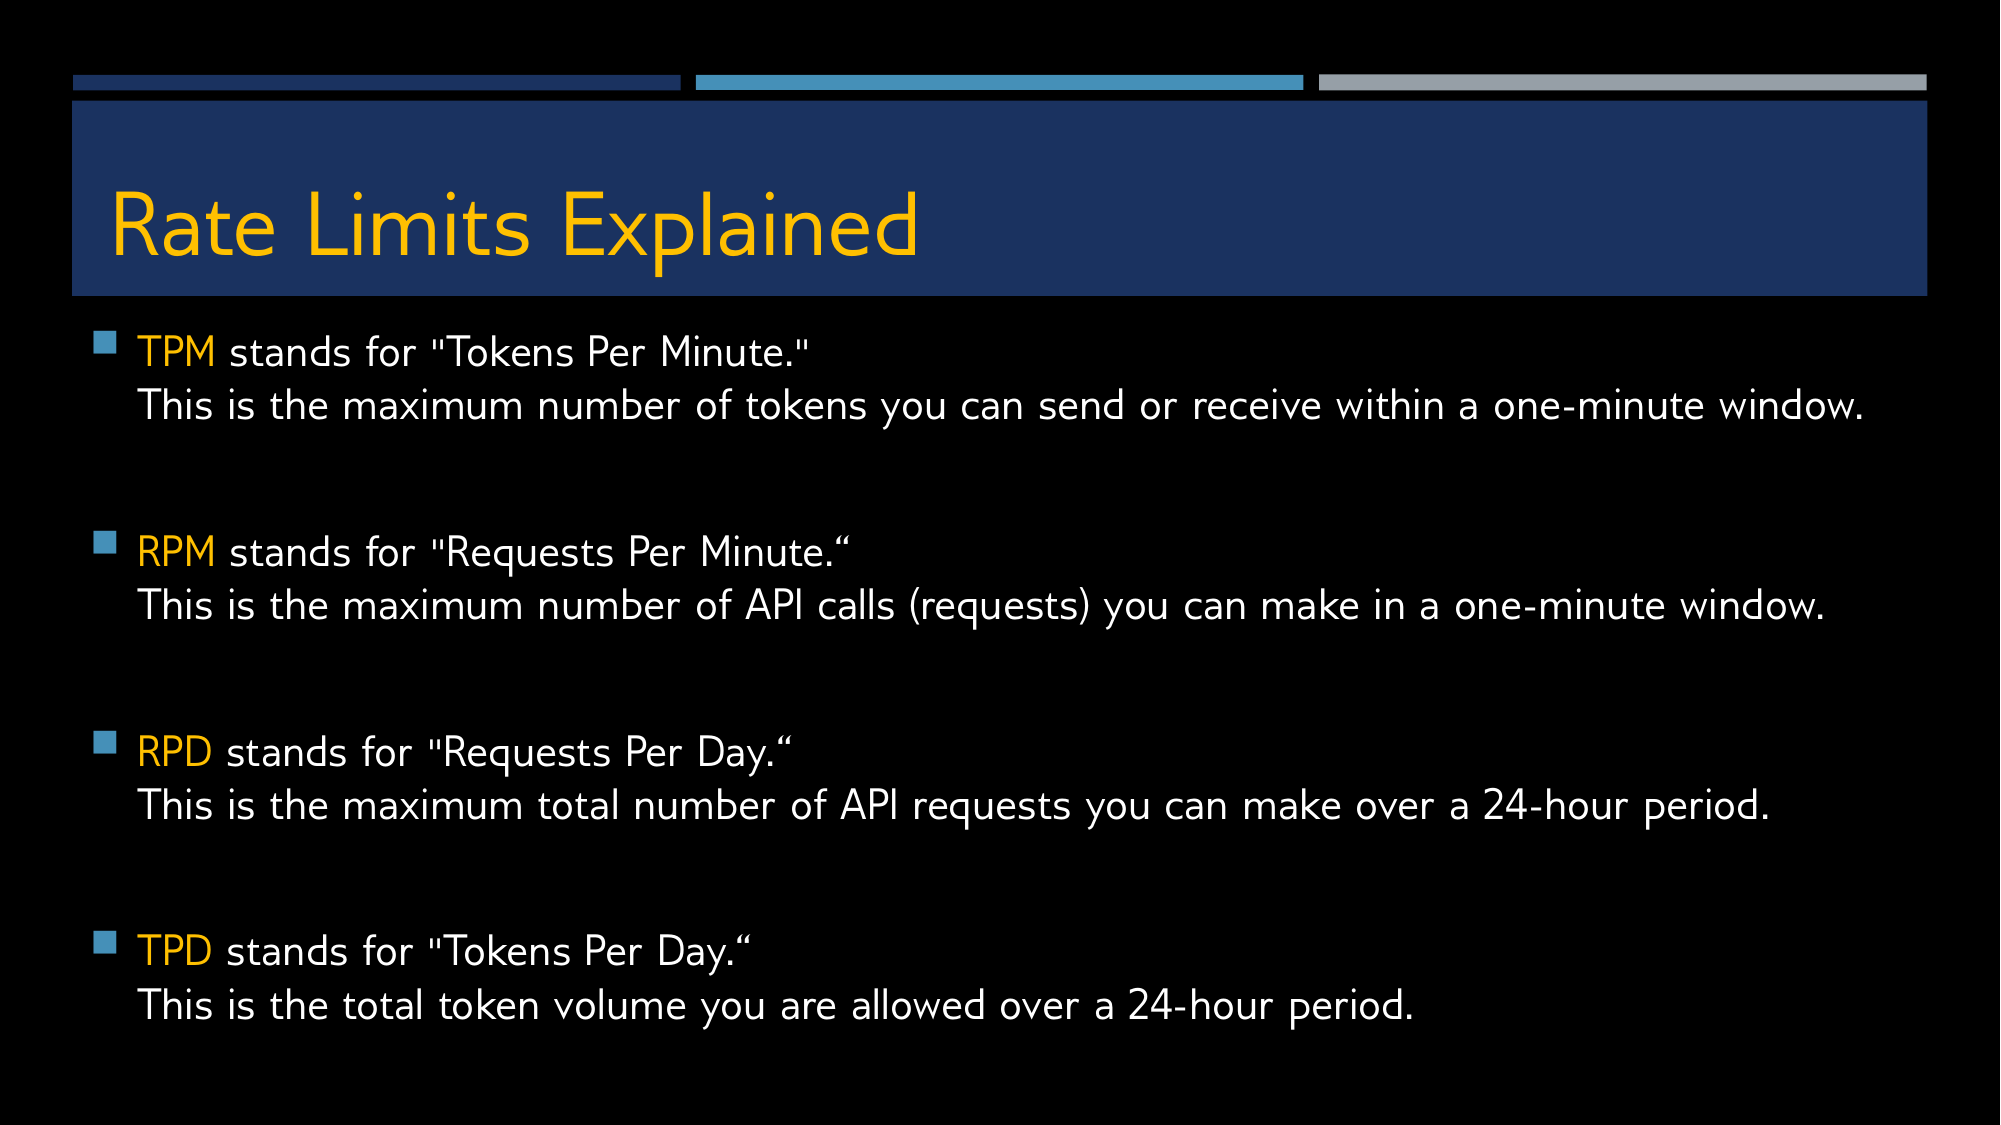

# Rate Limits Explained
TPM stands for "Tokens Per Minute."
This is the maximum number of tokens you can send or receive within a one-minute window.

RPM stands for "Requests Per Minute.“
This is the maximum number of API calls (requests) you can make in a one-minute window.

RPD stands for "Requests Per Day.“
This is the maximum total number of API requests you can make over a 24-hour period.

TPD stands for "Tokens Per Day.“
This is the total token volume you are allowed over a 24-hour period.